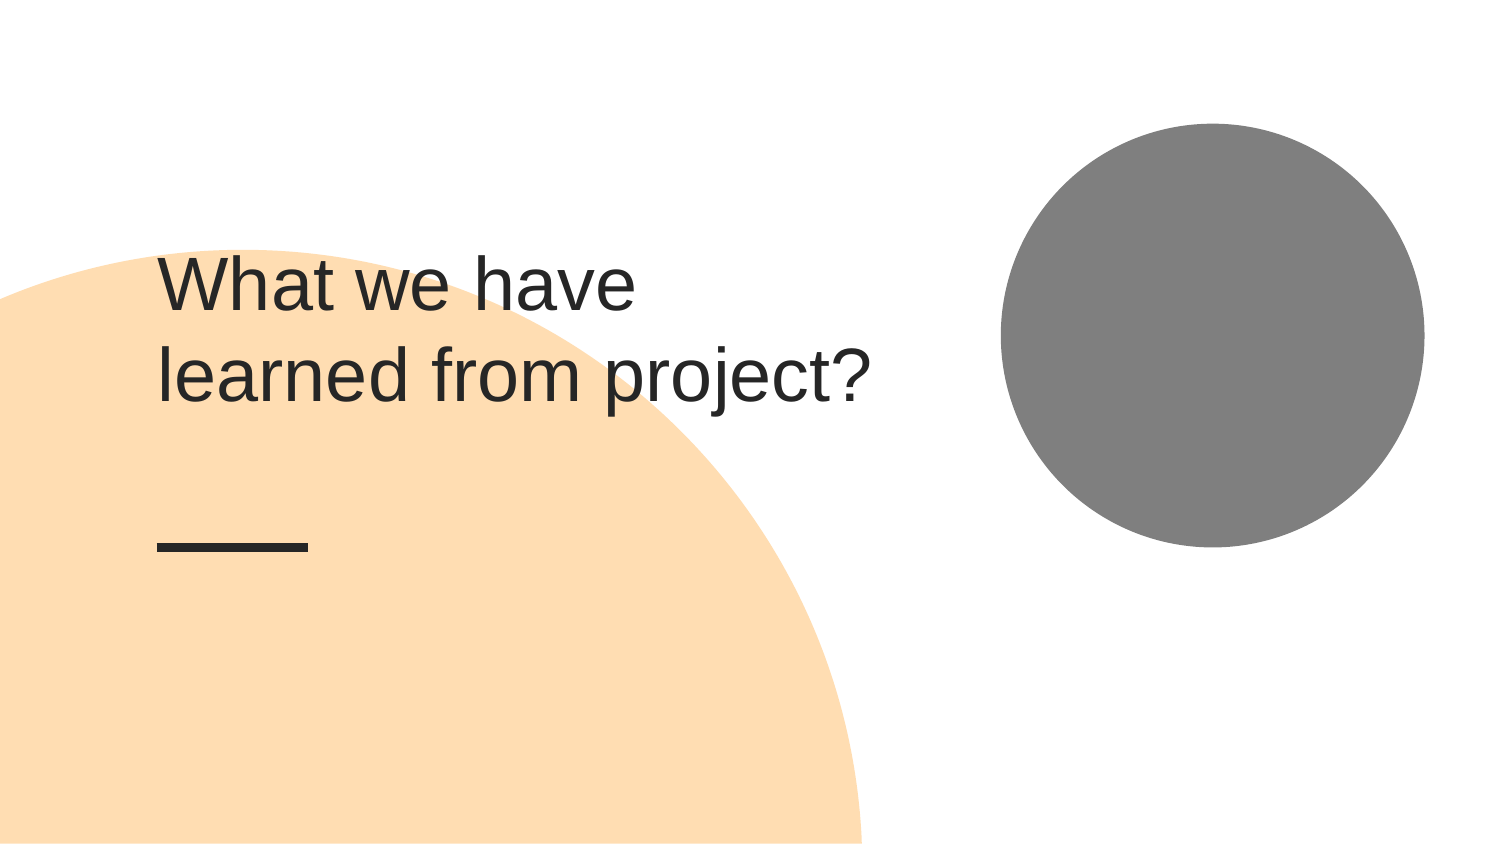

# What we have learned from project?